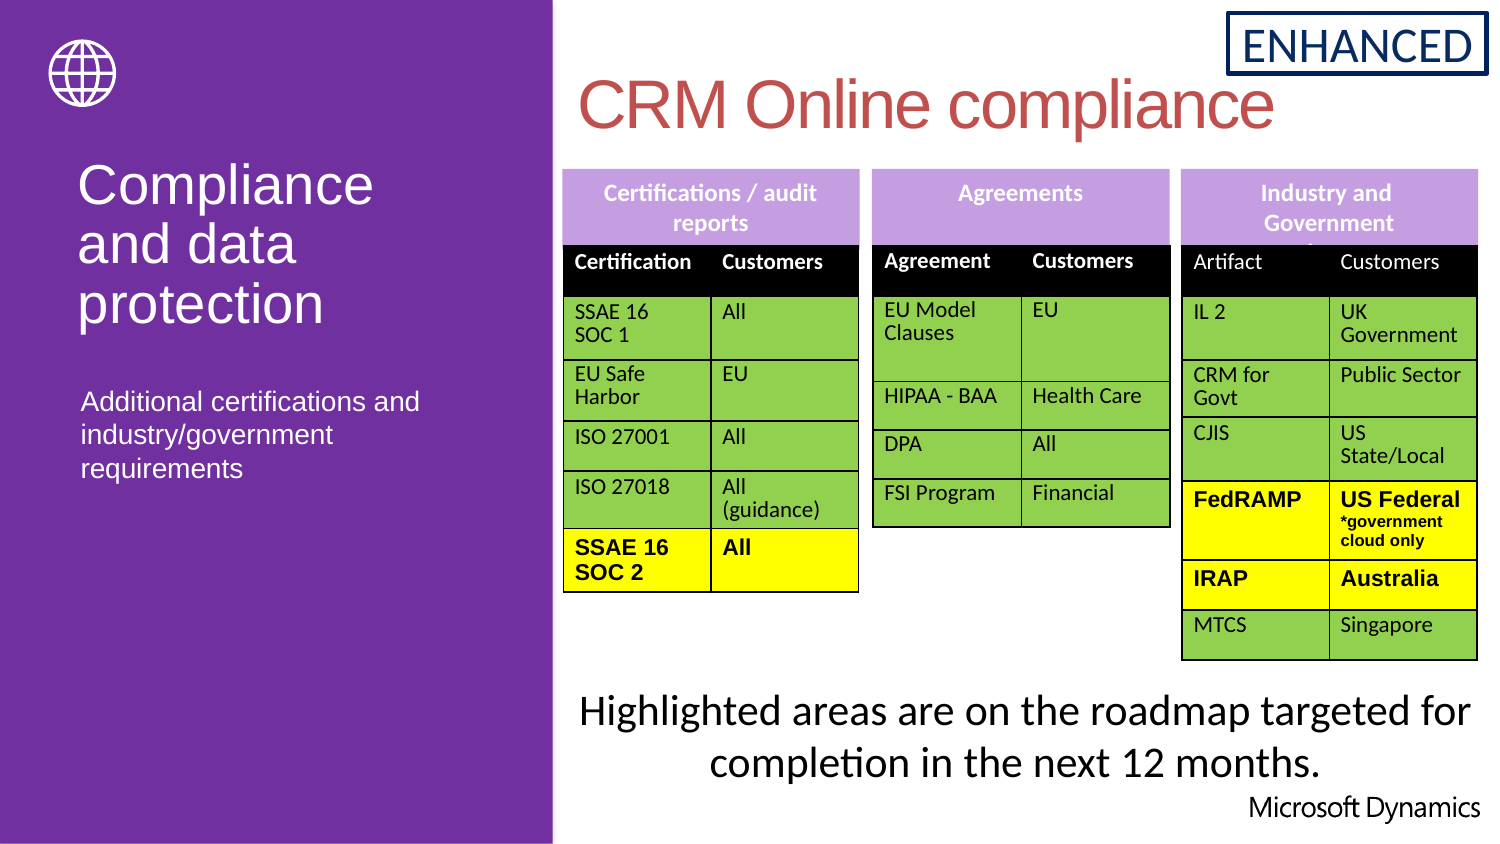

Compliance and data protection
ENHANCED
CRM Online compliance
Certifications / audit reports

Agreements

Industry and
Government requirements

| Certification | Customers |
| --- | --- |
| SSAE 16 SOC 1 | All |
| EU Safe Harbor | EU |
| ISO 27001 | All |
| ISO 27018 | All (guidance) |
| SSAE 16 SOC 2 | All |
| Artifact | Customers |
| --- | --- |
| IL 2 | UK Government |
| CRM for Govt | Public Sector |
| CJIS | US State/Local |
| FedRAMP | US Federal \*government cloud only |
| IRAP | Australia |
| MTCS | Singapore |
| Agreement | Customers |
| --- | --- |
| EU Model Clauses | EU |
| HIPAA - BAA | Health Care |
| DPA | All |
| FSI Program | Financial |
Additional certifications and industry/government requirements
Highlighted areas are on the roadmap targeted for completion in the next 12 months.